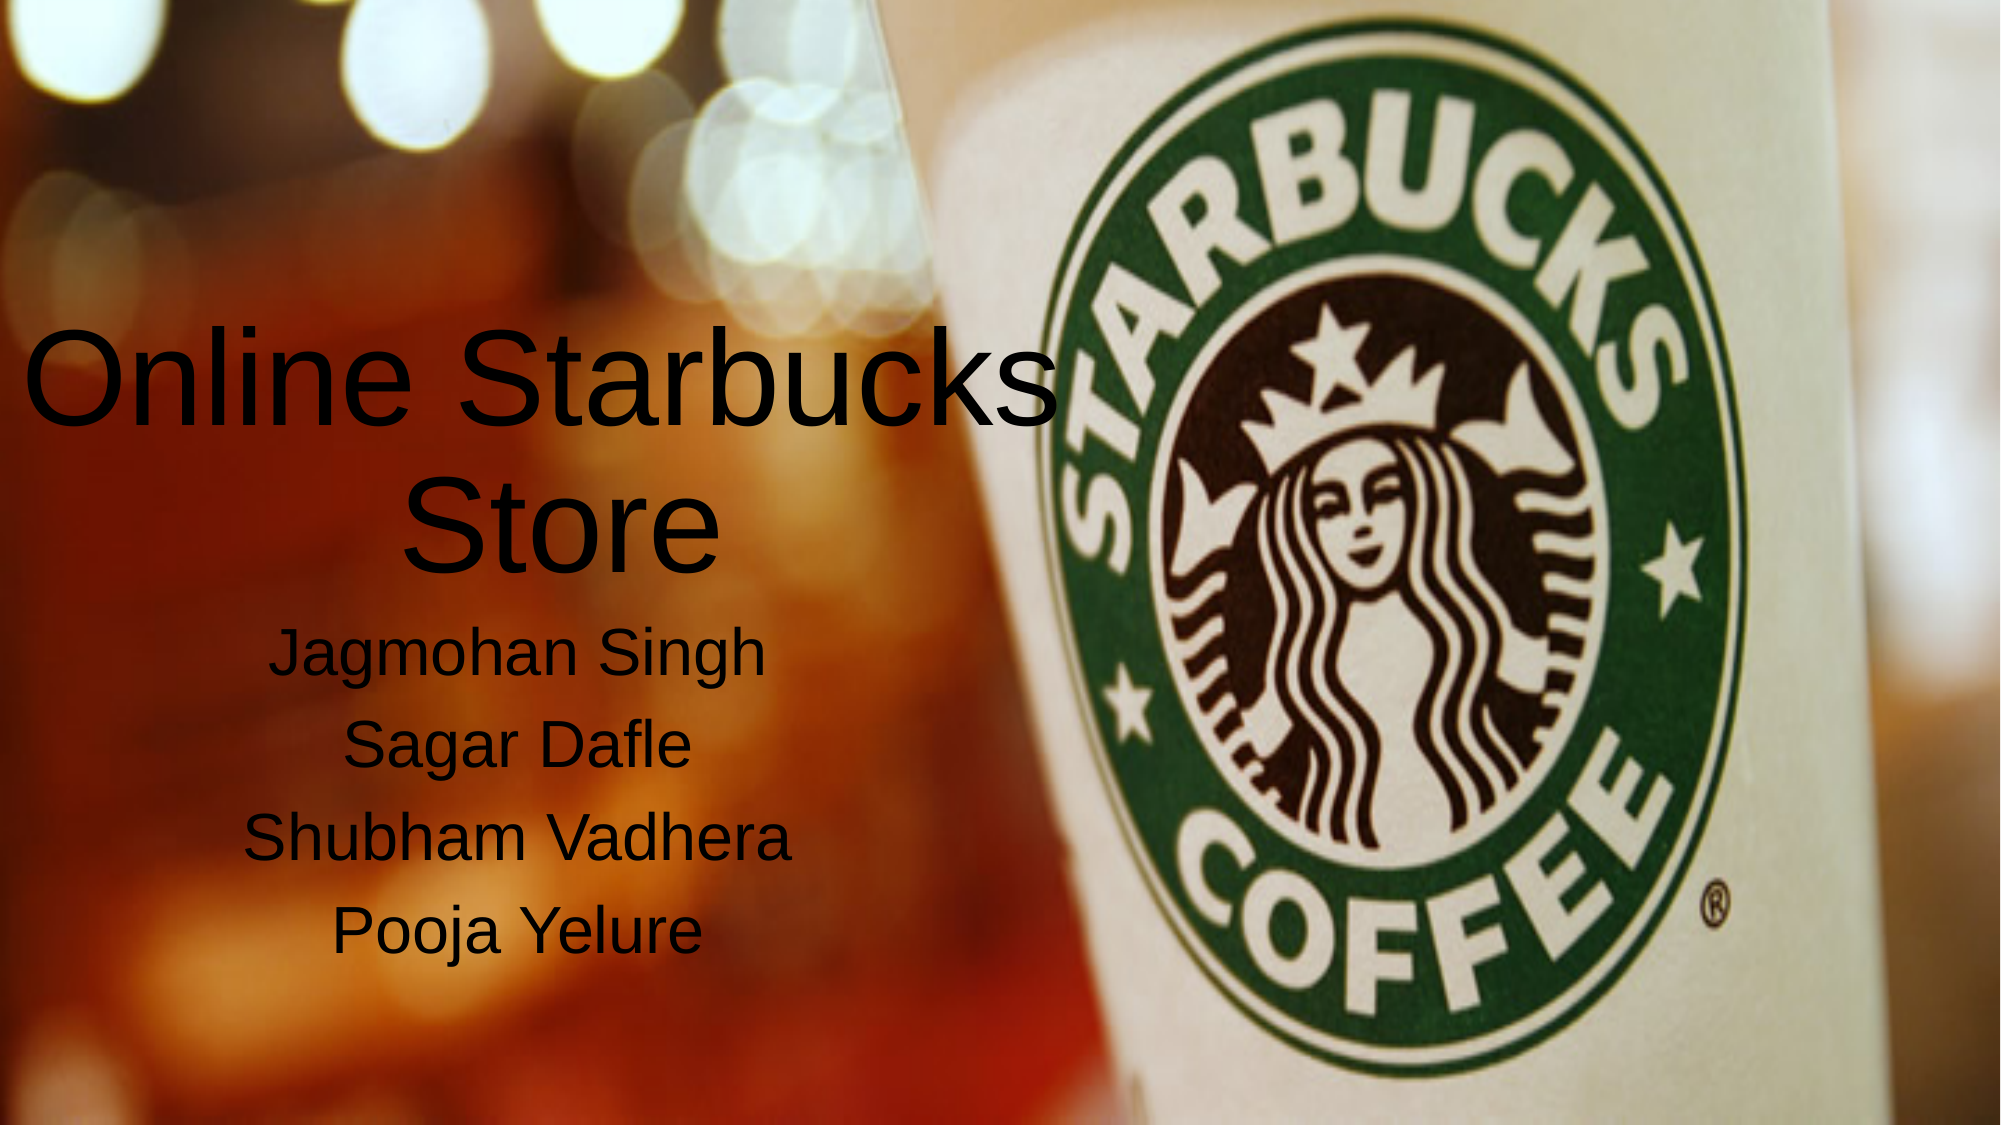

# Online Starbucks Store
Jagmohan Singh
Sagar Dafle
Shubham Vadhera
Pooja Yelure